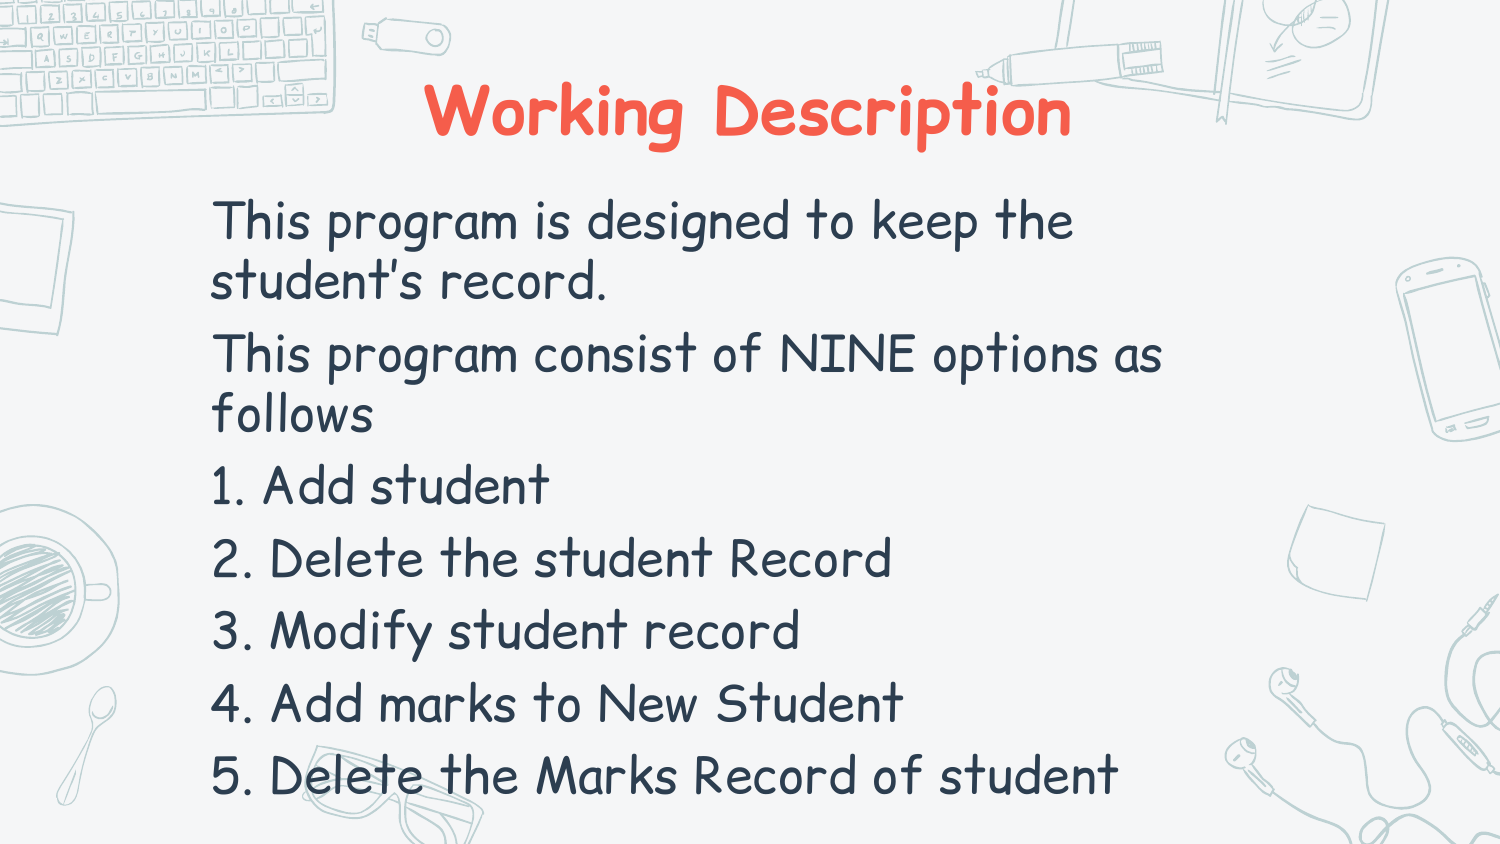

# Working Description
This program is designed to keep the student’s record.
This program consist of NINE options as follows
1. Add student
2. Delete the student Record
3. Modify student record
4. Add marks to New Student
5. Delete the Marks Record of student